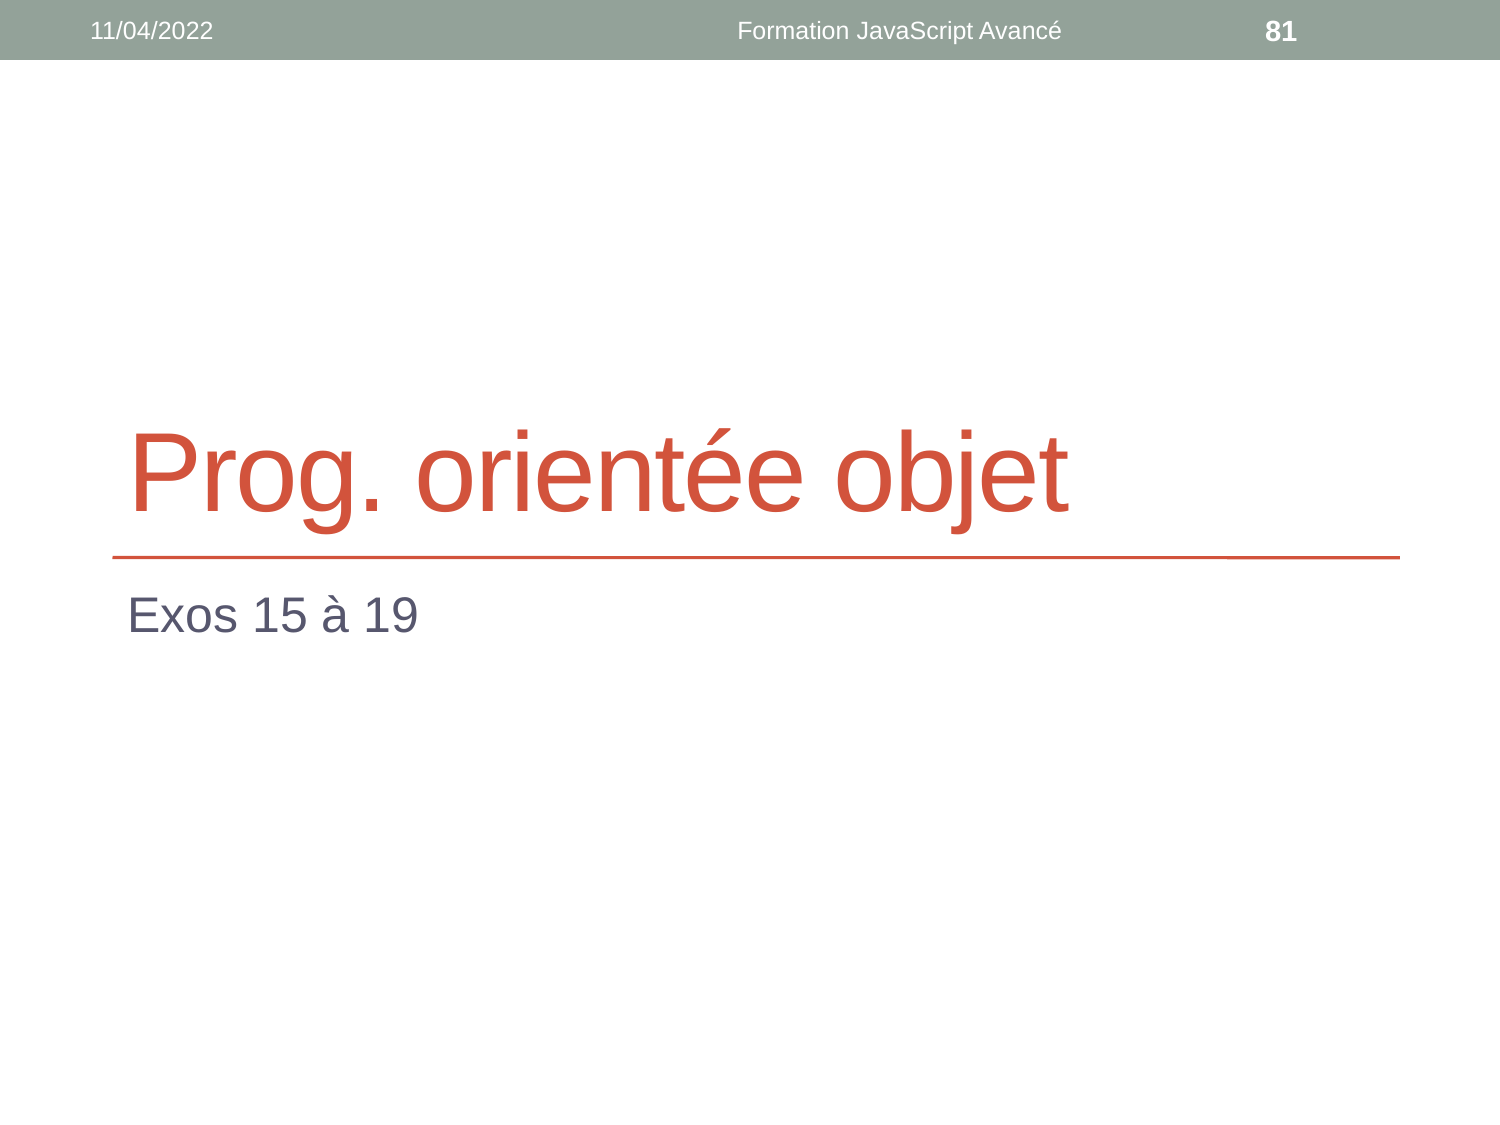

11/04/2022
Formation JavaScript Avancé
81
# Prog. orientée objet
Exos 15 à 19